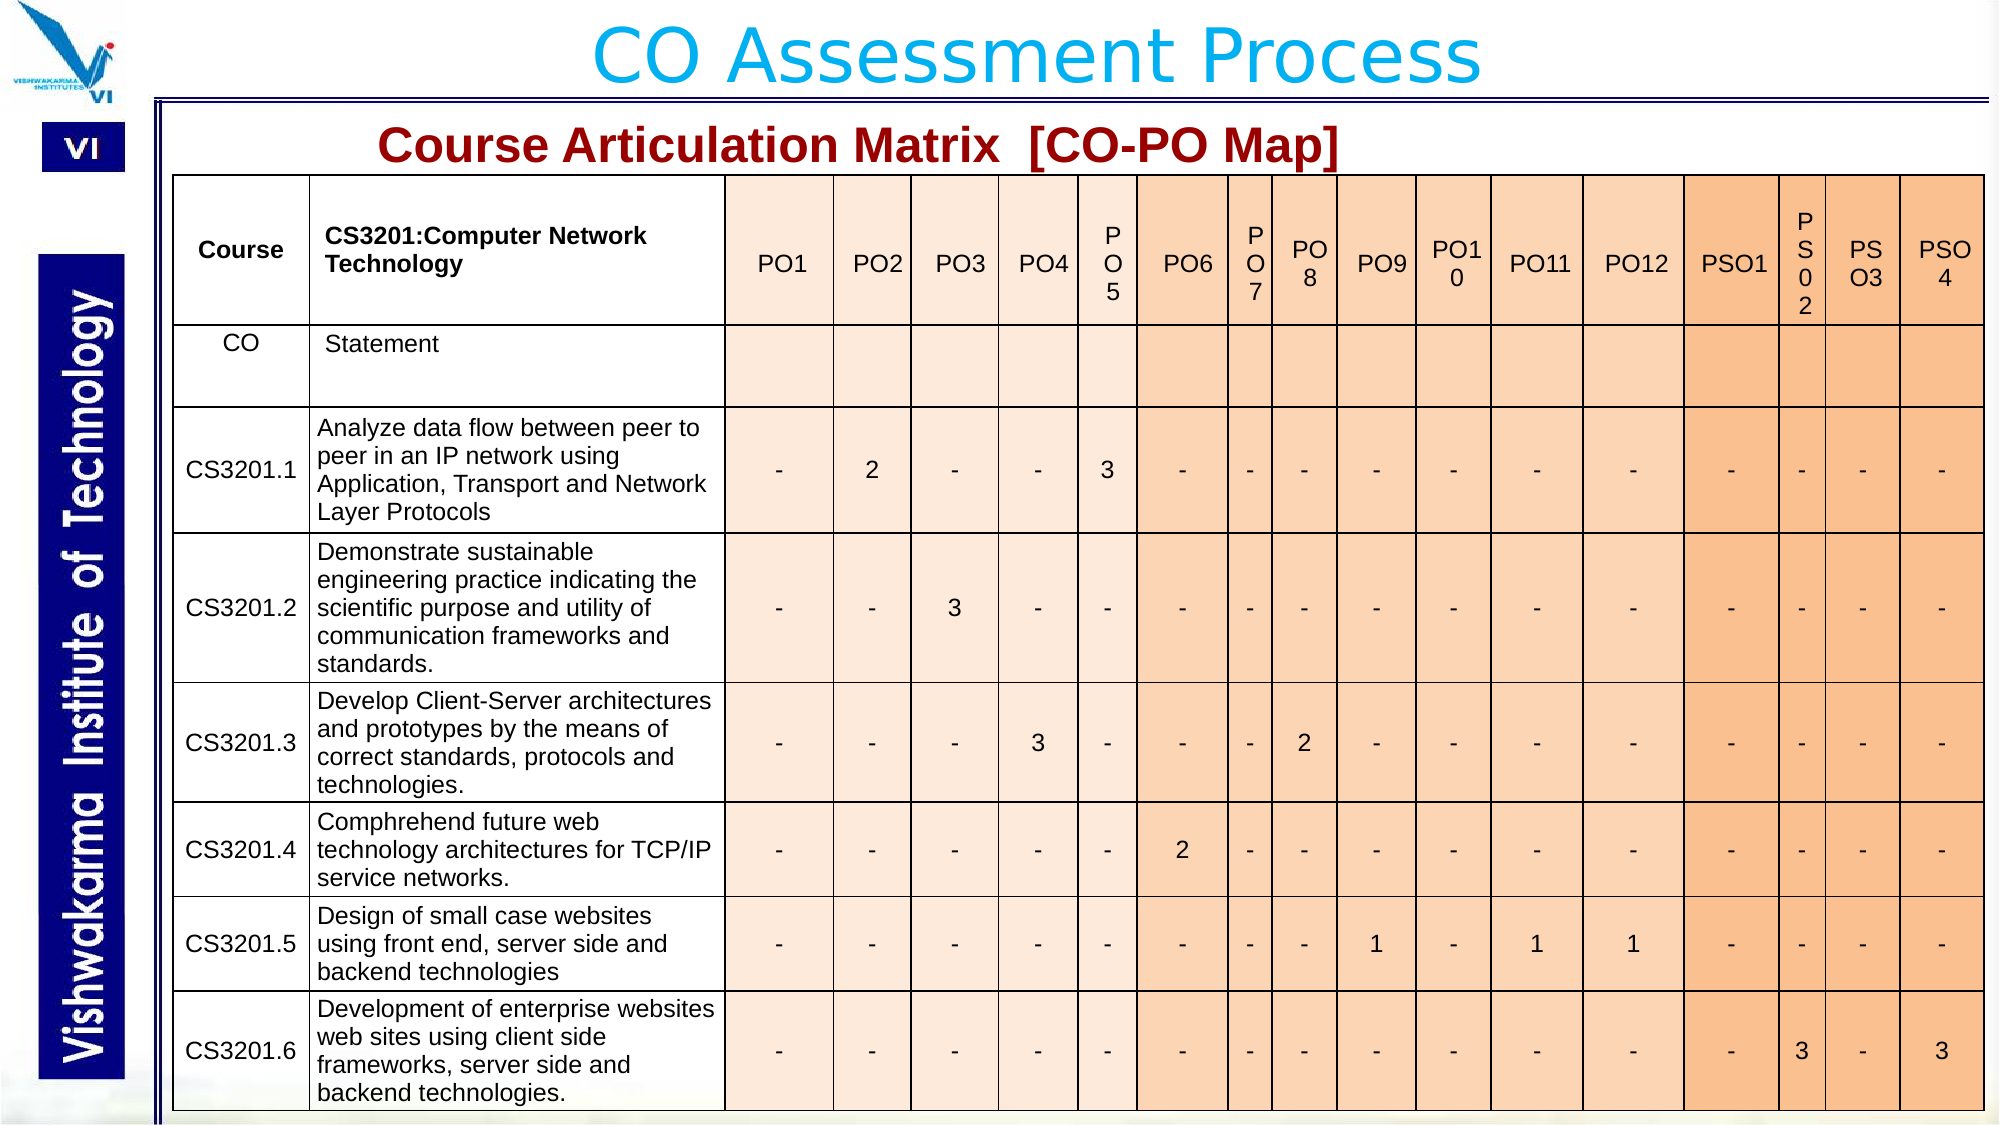

CO Assessment Process

Course Articulation Matrix  [CO-PO Map]
| Course | CS3201:Computer Network Technology | PO1 | PO2 | PO3 | PO4 | PO5 | PO6 | PO7 | PO8 | PO9 | PO10 | PO11 | PO12 | PSO1 | PS02 | PSO3 | PSO4 |
| --- | --- | --- | --- | --- | --- | --- | --- | --- | --- | --- | --- | --- | --- | --- | --- | --- | --- |
| CO | Statement |  |  |  |  |  |  |  |  |  |  |  |  |  |  |  |  |
| CS3201.1 | Analyze data flow between peer to peer in an IP network using Application, Transport and Network Layer Protocols | - | 2 | - | - | 3 | - | - | - | - | - | - | - | - | - | - | - |
| CS3201.2 | Demonstrate sustainable engineering practice indicating the scientific purpose and utility of communication frameworks and standards. | - | - | 3 | - | - | - | - | - | - | - | - | - | - | - | - | - |
| CS3201.3 | Develop Client-Server architectures and prototypes by the means of correct standards, protocols and technologies. | - | - | - | 3 | - | - | - | 2 | - | - | - | - | - | - | - | - |
| CS3201.4 | Comphrehend future web technology architectures for TCP/IP service networks. | - | - | - | - | - | 2 | - | - | - | - | - | - | - | - | - | - |
| CS3201.5 | Design of small case websites using front end, server side and backend technologies | - | - | - | - | - | - | - | - | 1 | - | 1 | 1 | - | - | - | - |
| CS3201.6 | Development of enterprise websites web sites using client side frameworks, server side and backend technologies. | - | - | - | - | - | - | - | - | - | - | - | - | - | 3 | - | 3 |